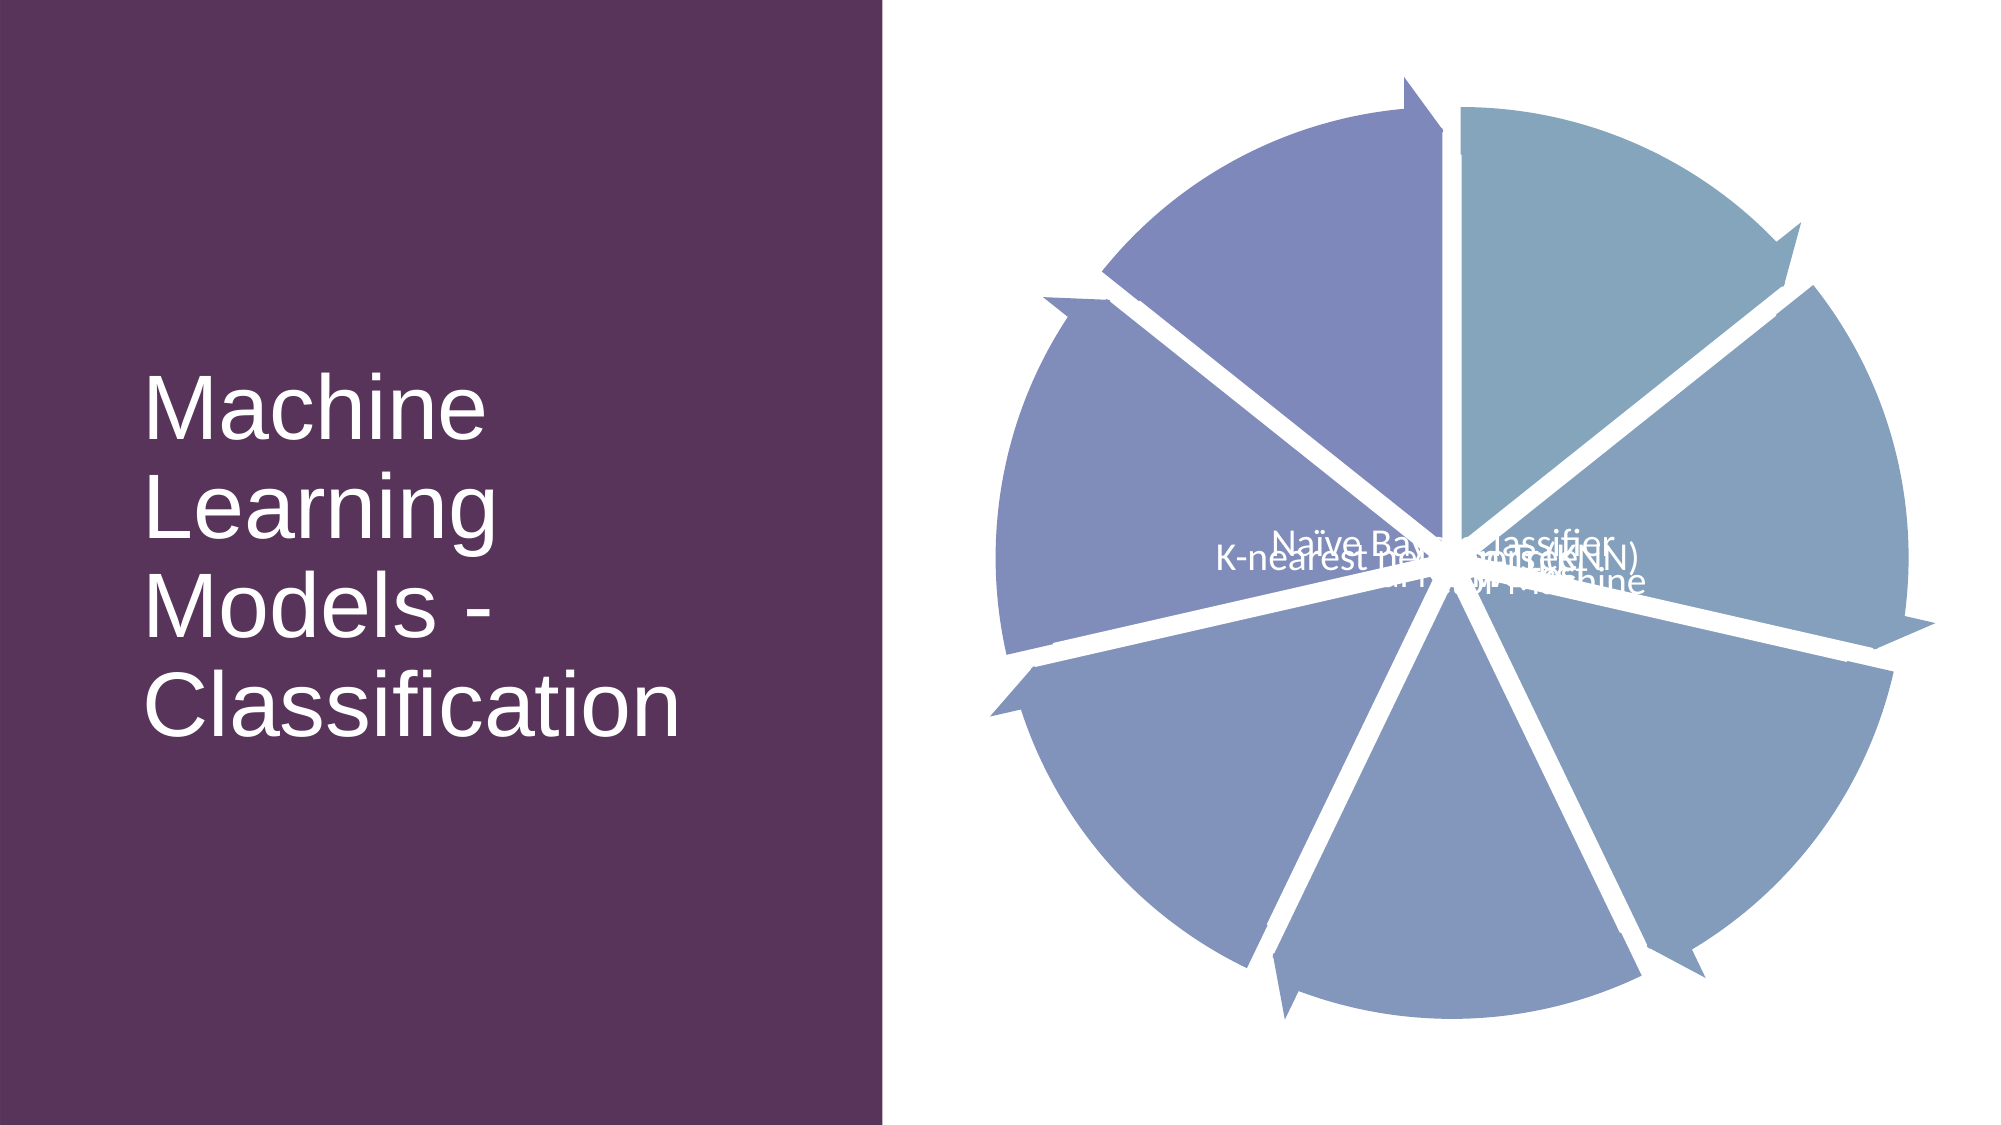

Logistic Regression
Decision Tree
Random Forest
Support Vector Machine
Neural Networks
K-nearest neighbors (KNN)
Naïve Bayes Classifier
# Machine Learning Models - Classification